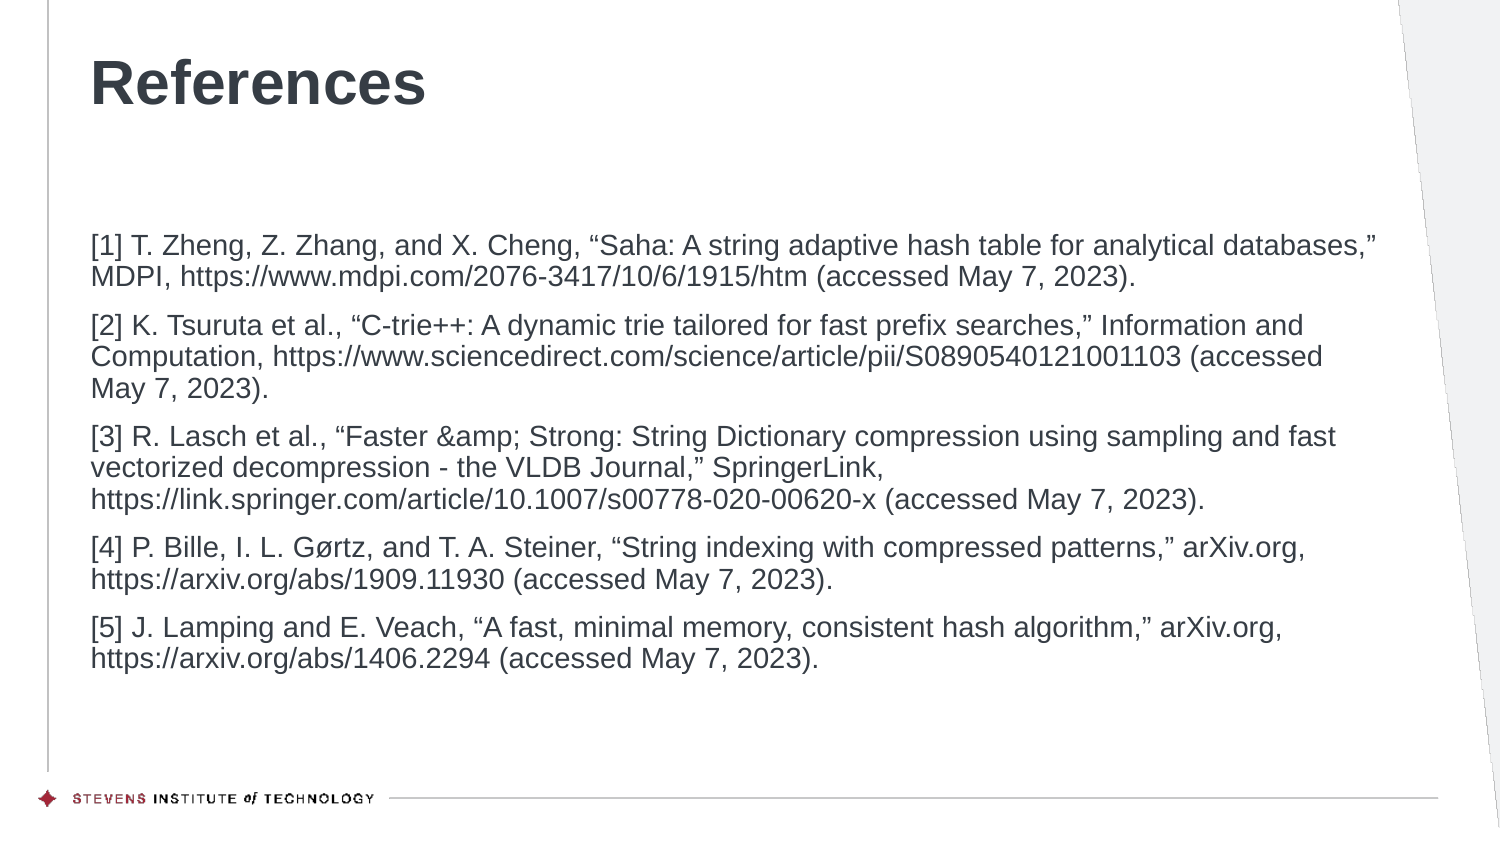

# References
[1] T. Zheng, Z. Zhang, and X. Cheng, “Saha: A string adaptive hash table for analytical databases,” MDPI, https://www.mdpi.com/2076-3417/10/6/1915/htm (accessed May 7, 2023).
[2] K. Tsuruta et al., “C-trie++: A dynamic trie tailored for fast prefix searches,” Information and Computation, https://www.sciencedirect.com/science/article/pii/S0890540121001103 (accessed May 7, 2023).
[3] R. Lasch et al., “Faster &amp; Strong: String Dictionary compression using sampling and fast vectorized decompression - the VLDB Journal,” SpringerLink, https://link.springer.com/article/10.1007/s00778-020-00620-x (accessed May 7, 2023).
[4] P. Bille, I. L. Gørtz, and T. A. Steiner, “String indexing with compressed patterns,” arXiv.org, https://arxiv.org/abs/1909.11930 (accessed May 7, 2023).
[5] J. Lamping and E. Veach, “A fast, minimal memory, consistent hash algorithm,” arXiv.org, https://arxiv.org/abs/1406.2294 (accessed May 7, 2023).